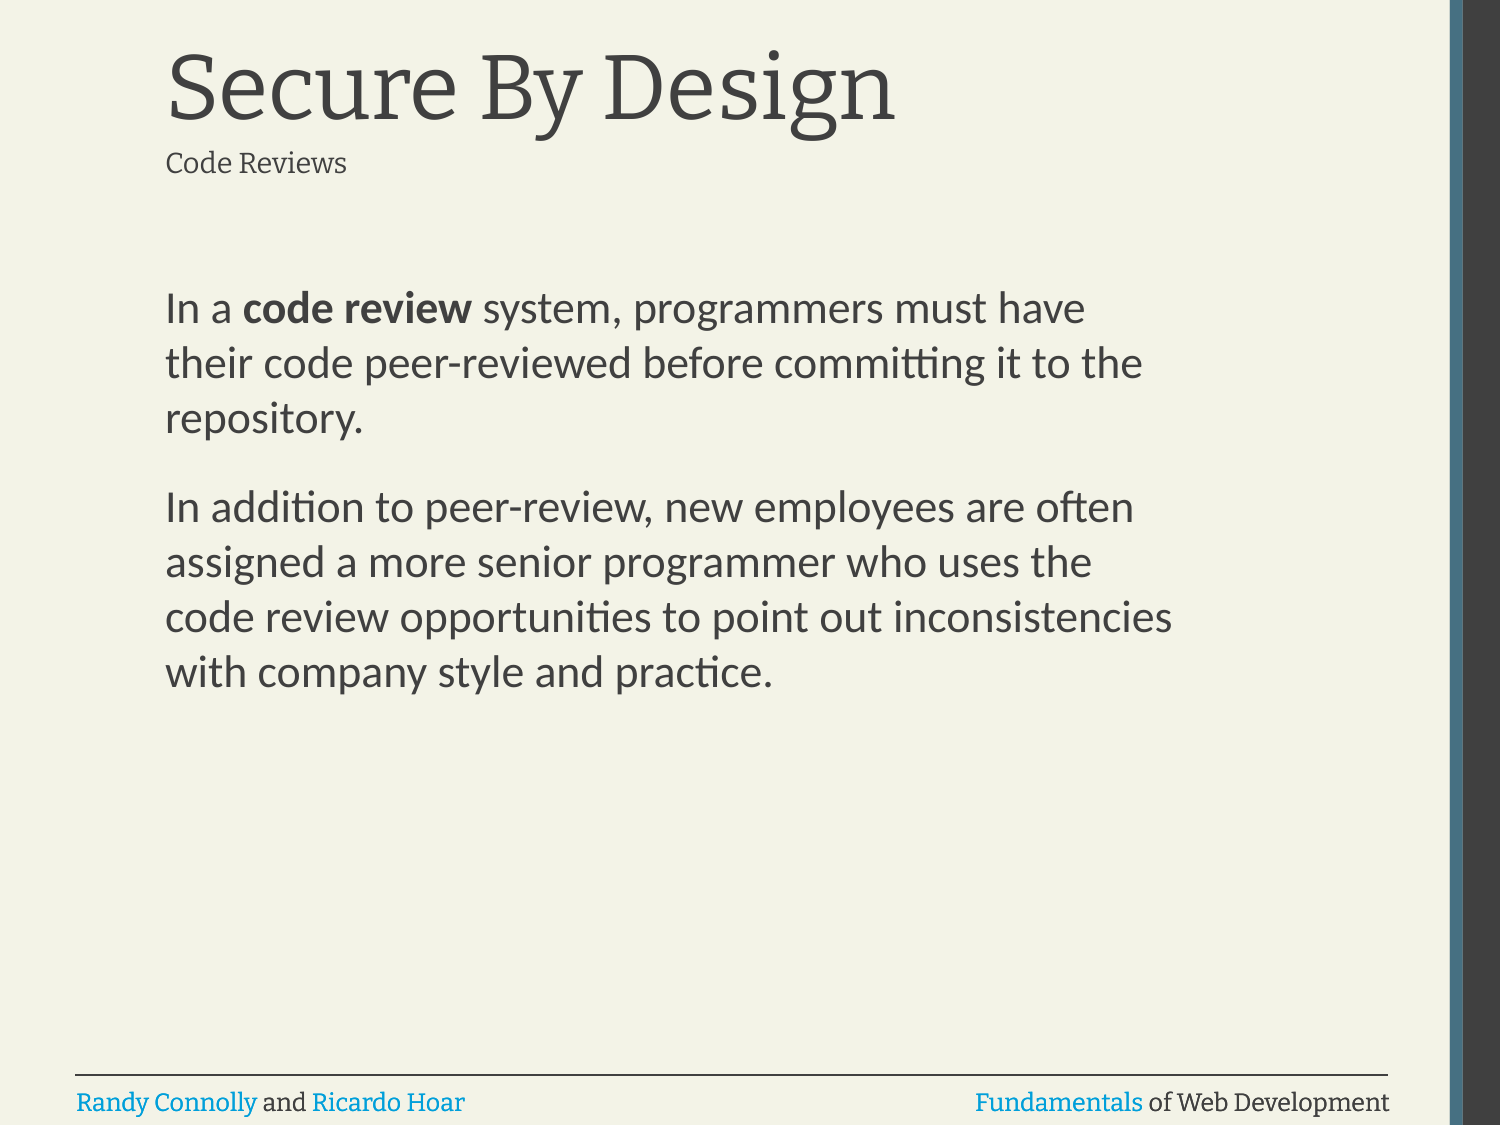

# Secure By Design
Code Reviews
In a code review system, programmers must have their code peer-reviewed before committing it to the repository.
In addition to peer-review, new employees are often assigned a more senior programmer who uses the code review opportunities to point out inconsistencies with company style and practice.